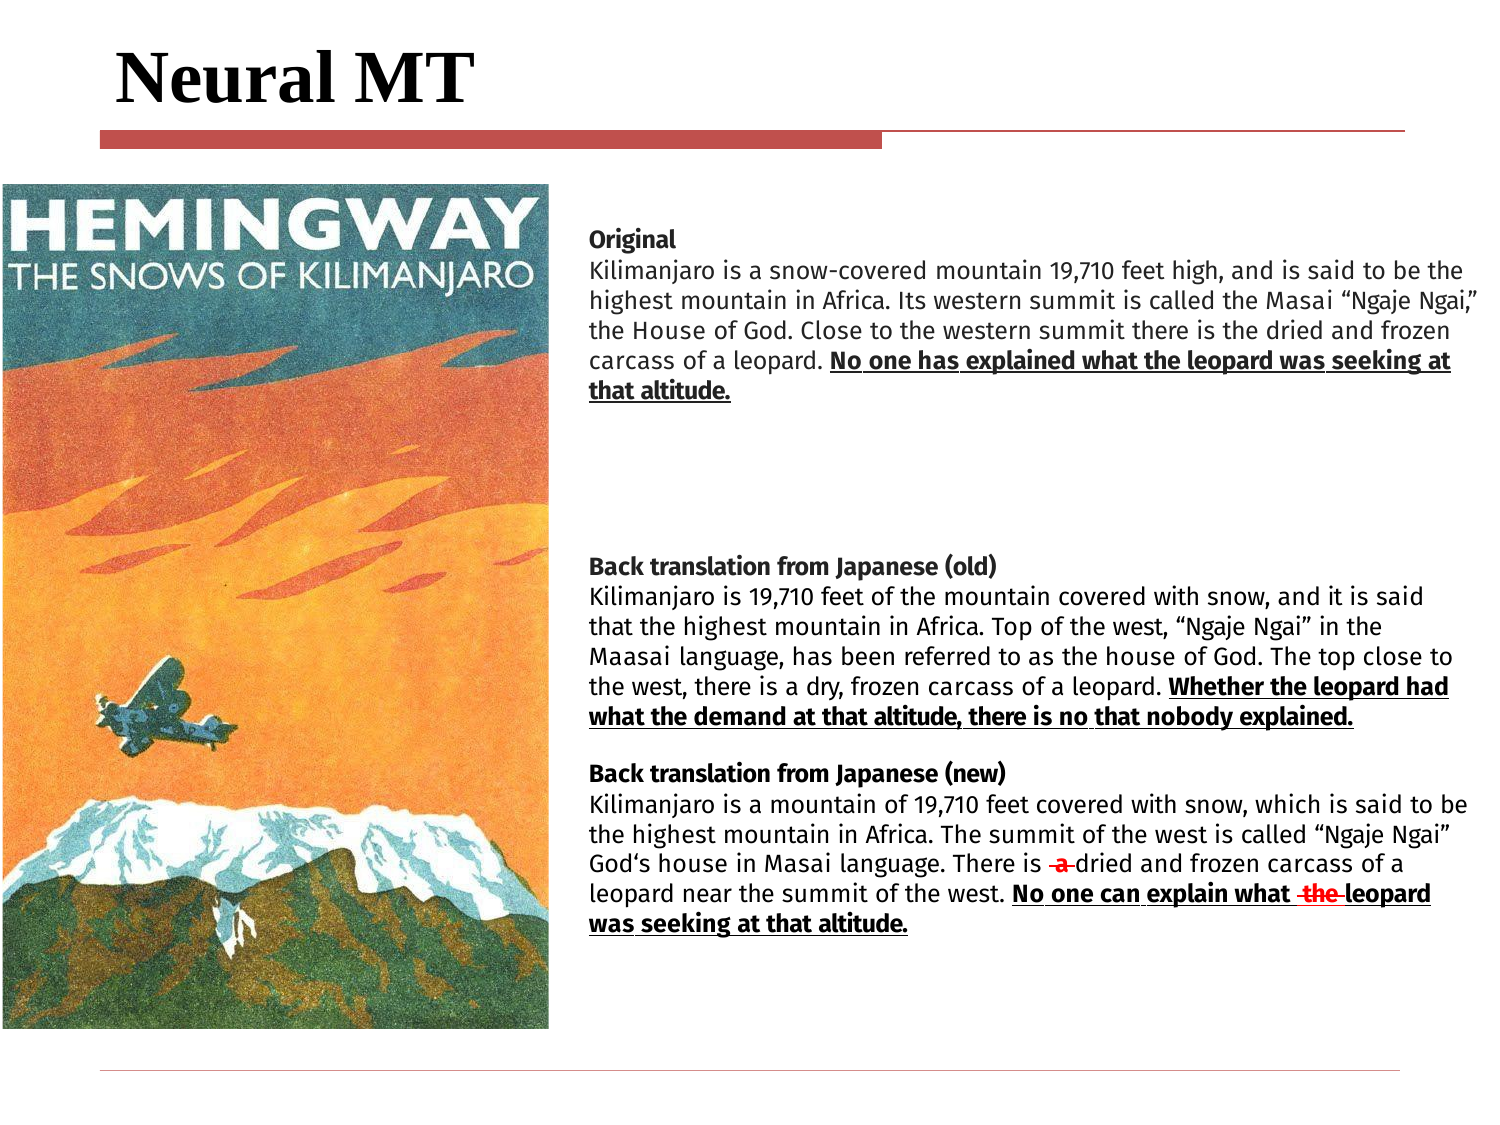

# Neural MT

Original
Kilimanjaro is a snow-covered mountain 19,710 feet high, and is said to be the highest mountain in Africa. Its western summit is called the Masai “Ngaje Ngai,” the House of God. Close to the western summit there is the dried and frozen carcass of a leopard. No one has explained what the leopard was seeking at that altitude.
Back translation from Japanese (old)
Kilimanjaro is 19,710 feet of the mountain covered with snow, and it is said that the highest mountain in Africa. Top of the west, “Ngaje Ngai” in the Maasai language, has been referred to as the house of God. The top close to the west, there is a dry, frozen carcass of a leopard. Whether the leopard had what the demand at that altitude, there is no that nobody explained.

Back translation from Japanese (new)
Kilimanjaro is a mountain of 19,710 feet covered with snow, which is said to be the highest mountain in Africa. The summit of the west is called “Ngaje Ngai” God‘s house in Masai language. There is  a dried and frozen carcass of a leopard near the summit of the west. No one can explain what  the leopard was seeking at that altitude.